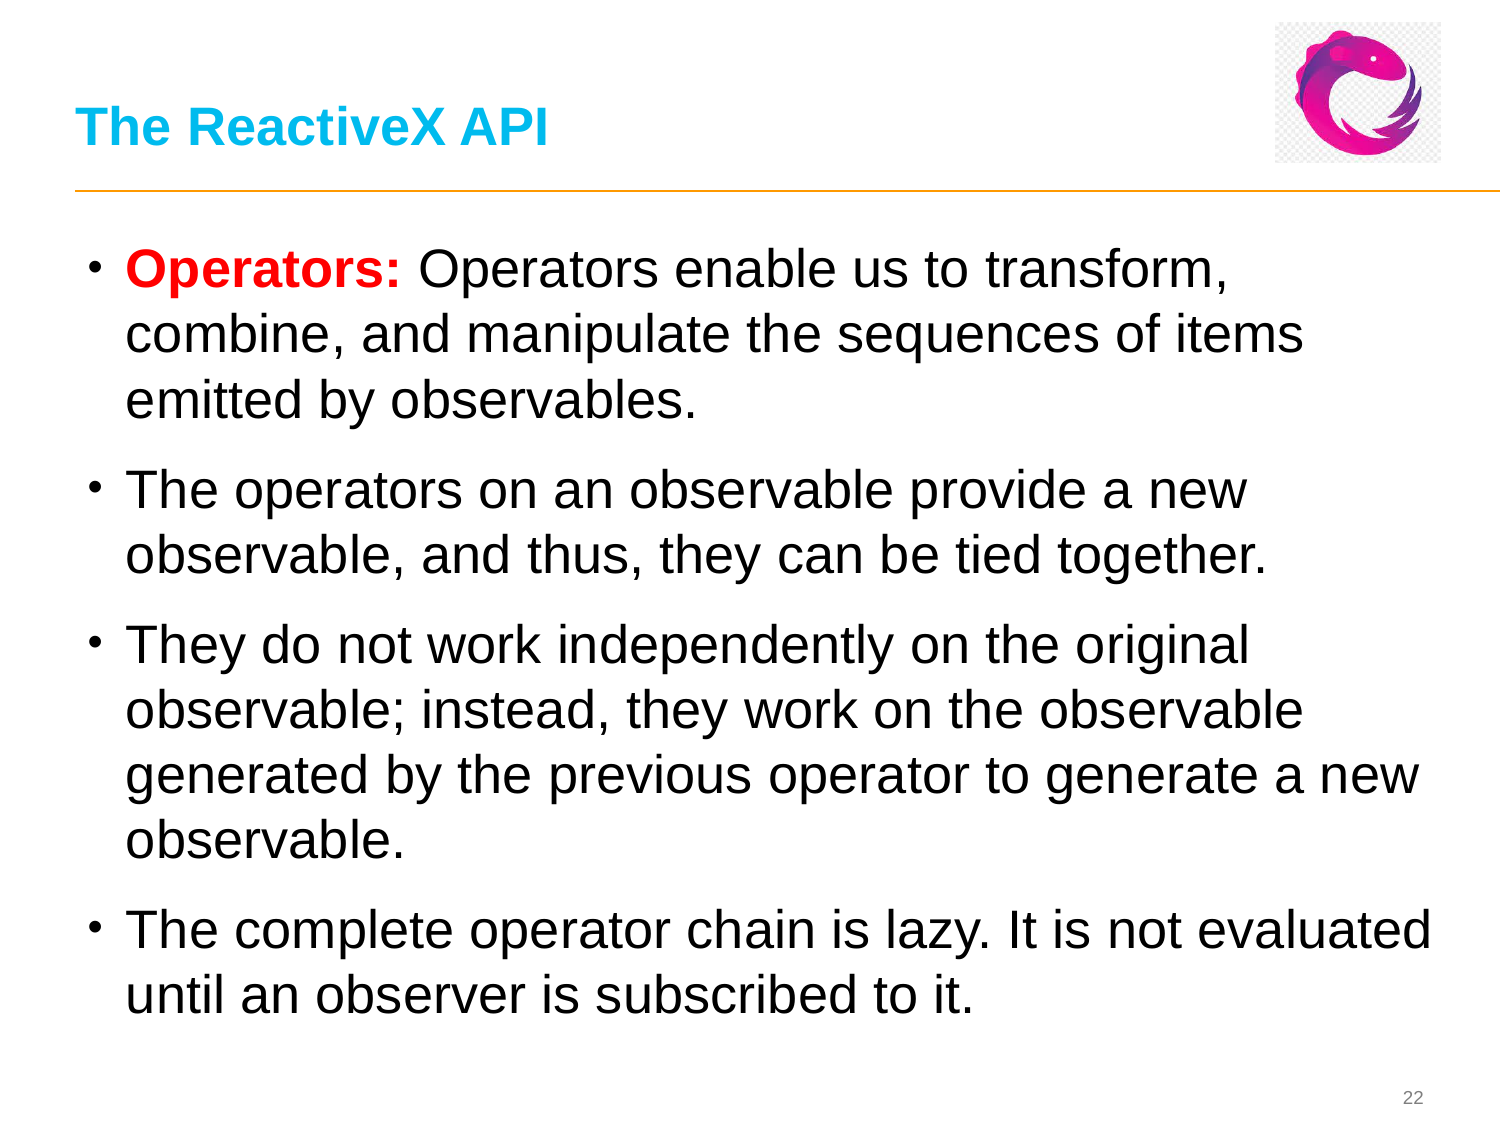

# The ReactiveX API
Operators: Operators enable us to transform, combine, and manipulate the sequences of items emitted by observables.
The operators on an observable provide a new observable, and thus, they can be tied together.
They do not work independently on the original observable; instead, they work on the observable generated by the previous operator to generate a new observable.
The complete operator chain is lazy. It is not evaluated until an observer is subscribed to it.